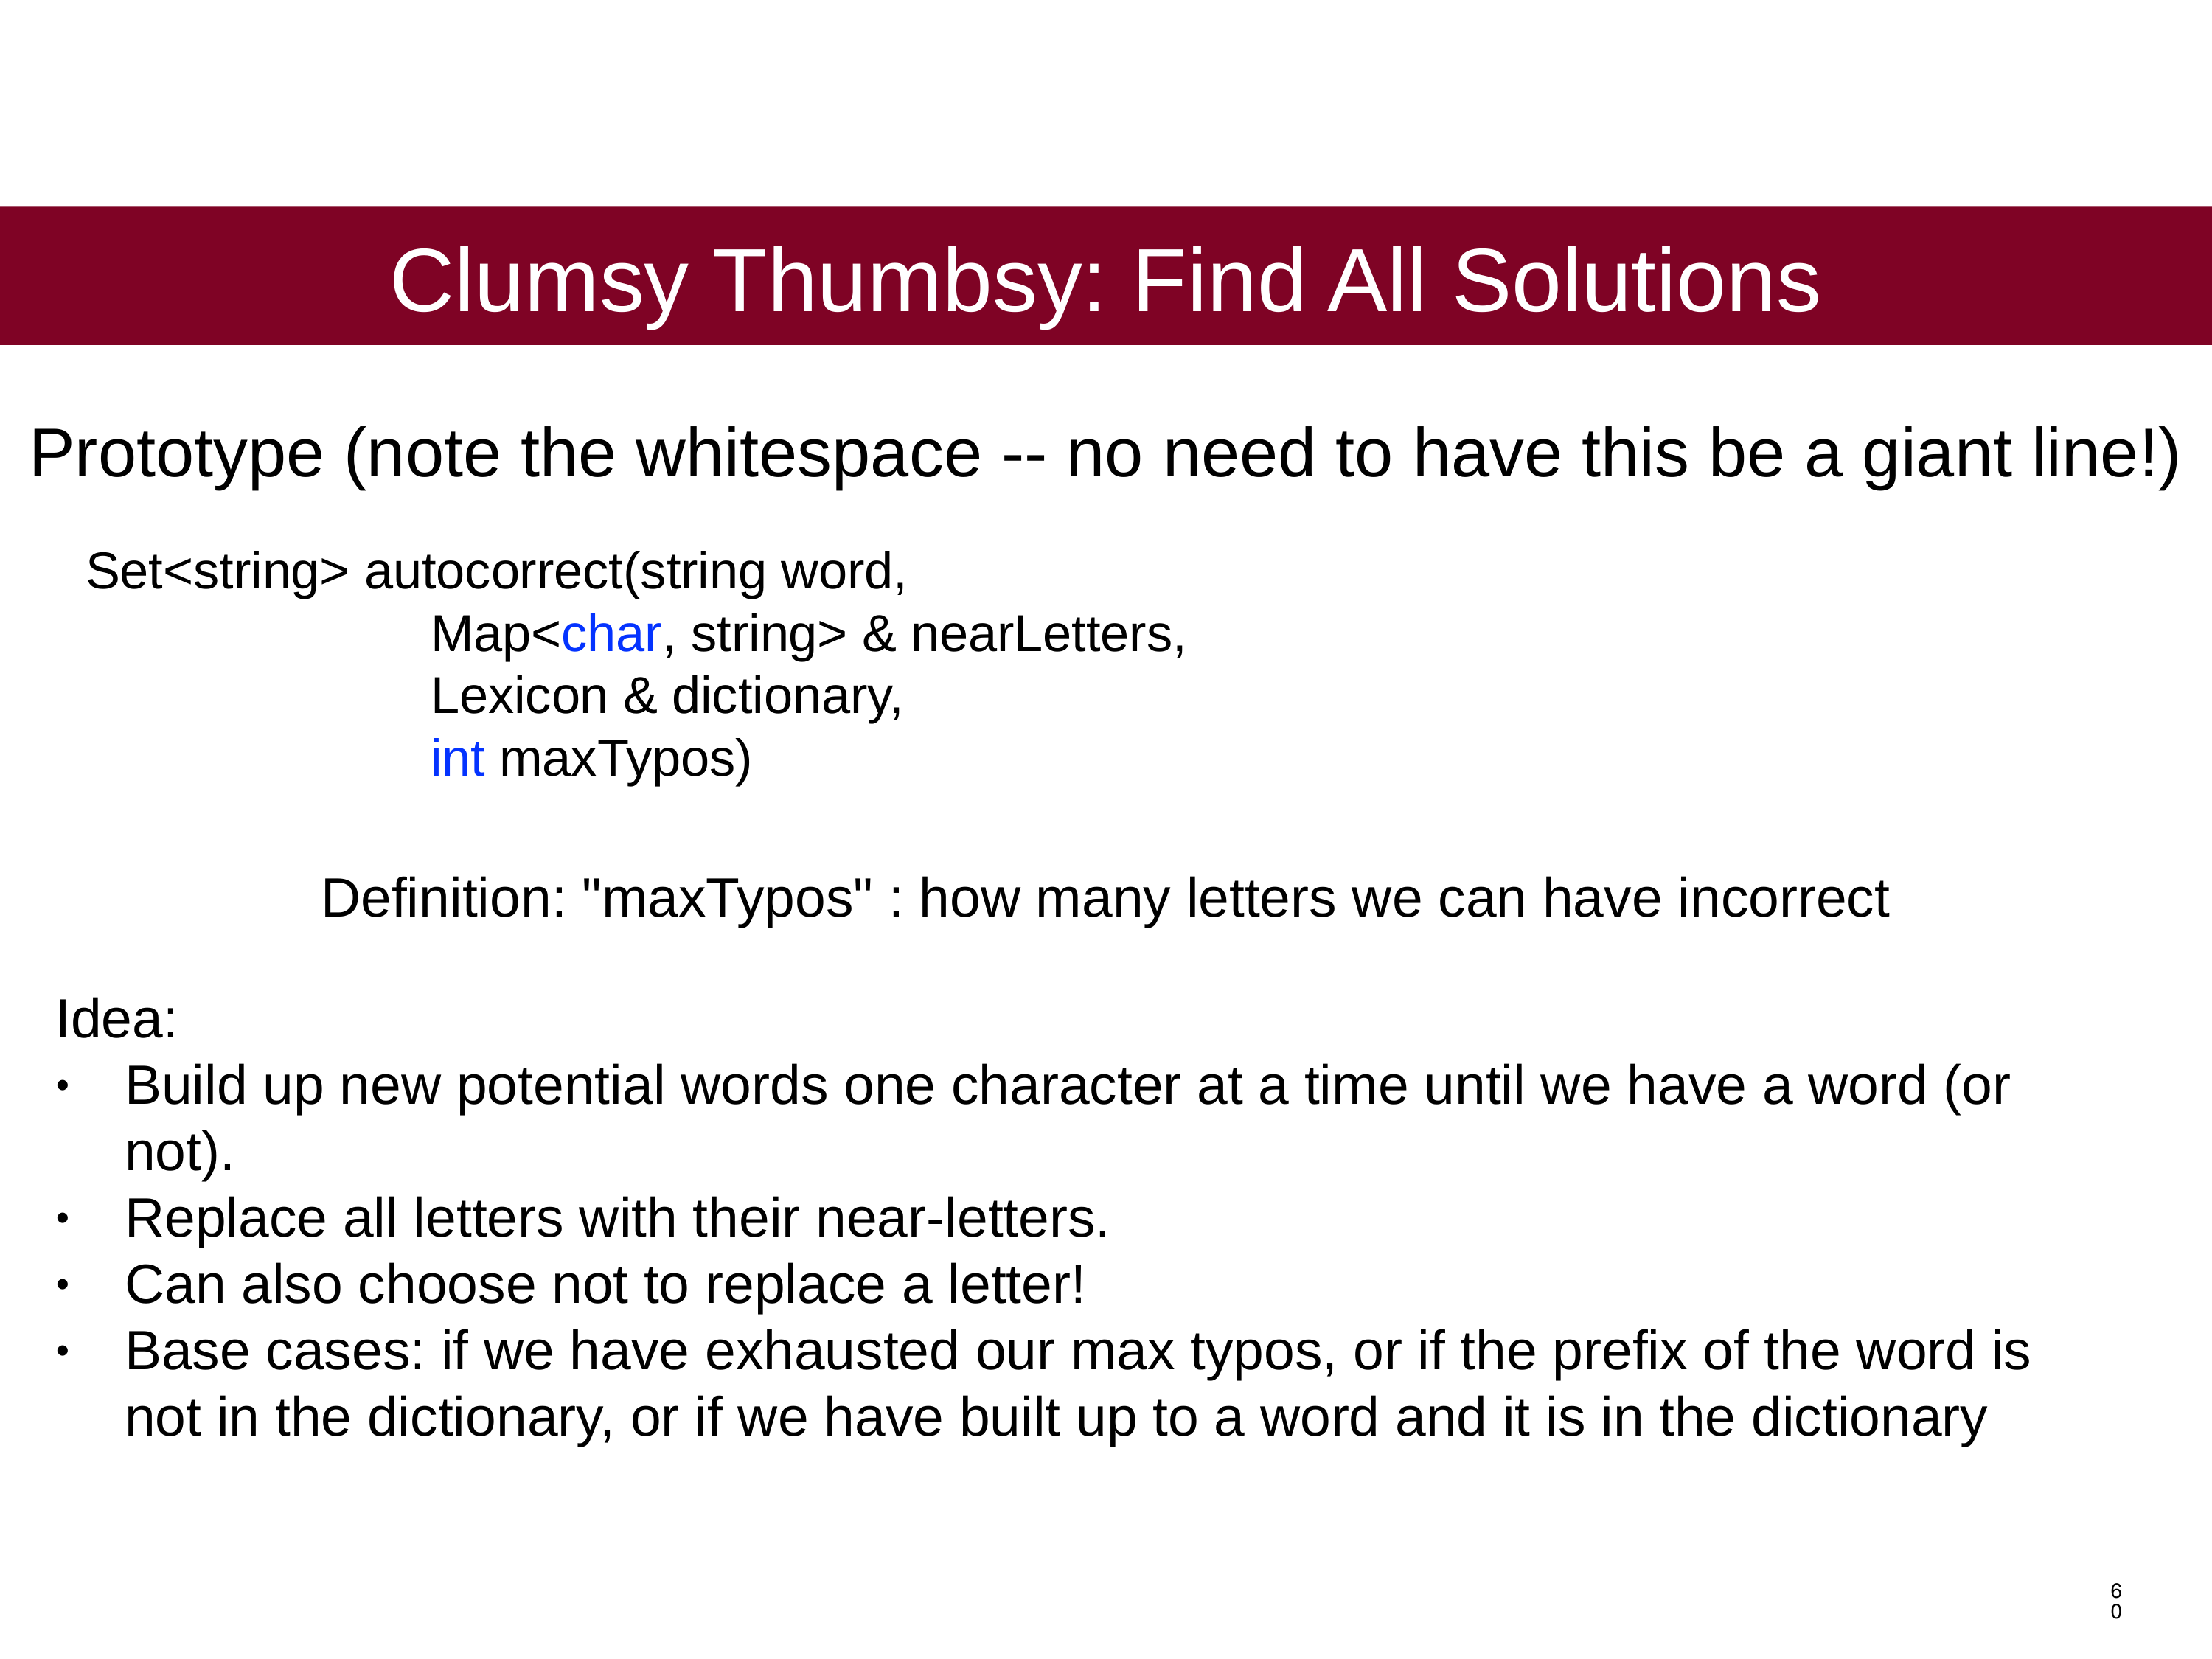

Clumsy Thumbsy: Find All Solutions
Prototype (note the whitespace -- no need to have this be a giant line!)
Set<string> autocorrect(string word,
                        Map<char, string> & nearLetters,
                        Lexicon & dictionary,
                        int maxTypos)
Definition: "maxTypos" : how many letters we can have incorrect
Idea:
Build up new potential words one character at a time until we have a word (or not).
Replace all letters with their near-letters.
Can also choose not to replace a letter!
Base cases: if we have exhausted our max typos, or if the prefix of the word is not in the dictionary, or if we have built up to a word and it is in the dictionary
60